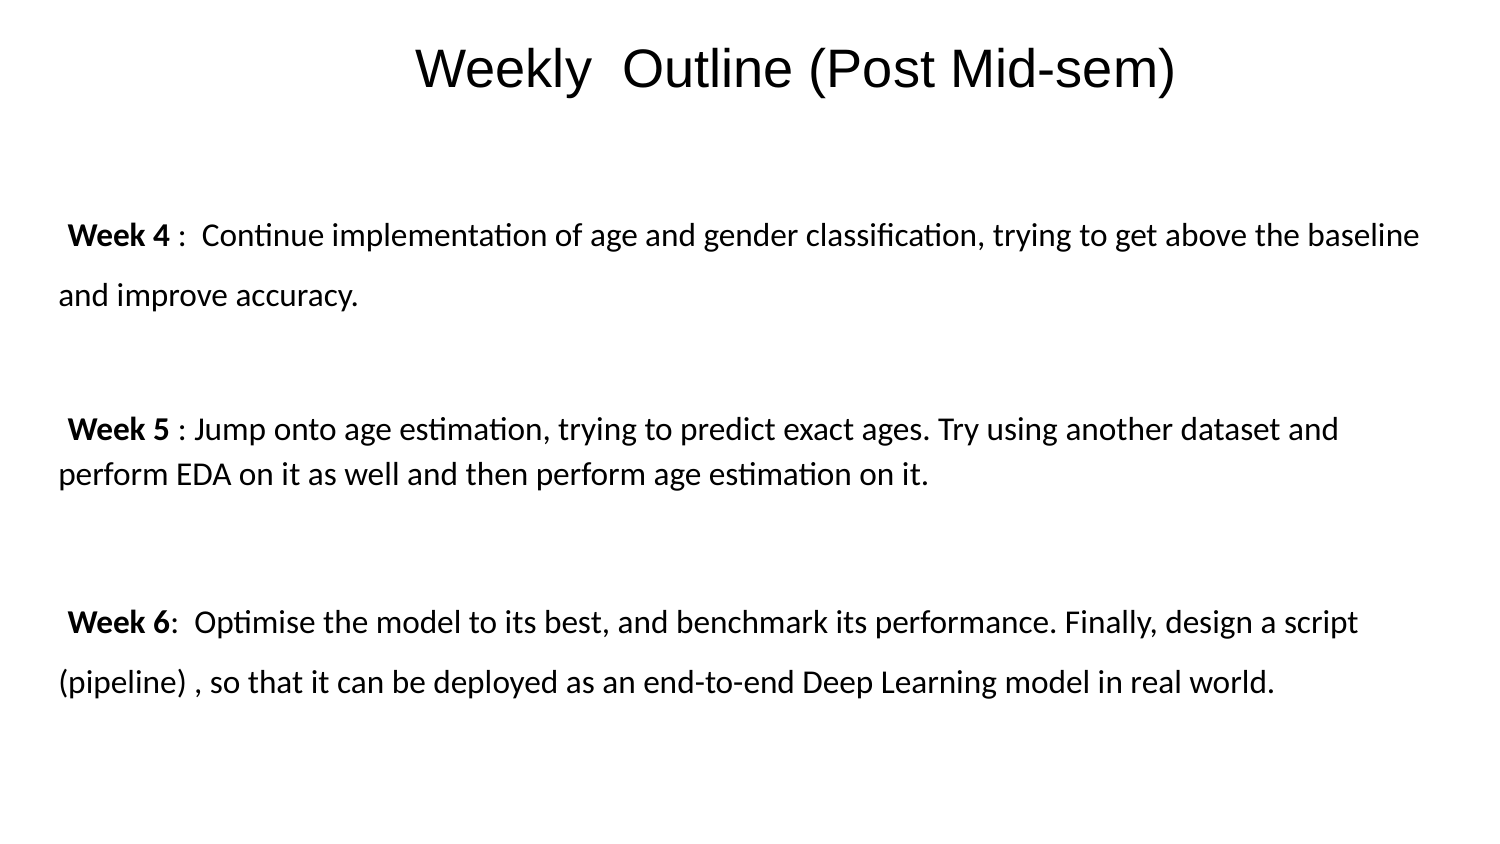

# Weekly  Outline (Post Mid-sem)
 Week 4 :  Continue implementation of age and gender classification, trying to get above the baseline and improve accuracy.

 Week 5 : Jump onto age estimation, trying to predict exact ages. Try using another dataset and perform EDA on it as well and then perform age estimation on it.

 Week 6:  Optimise the model to its best, and benchmark its performance. Finally, design a script (pipeline) , so that it can be deployed as an end-to-end Deep Learning model in real world.